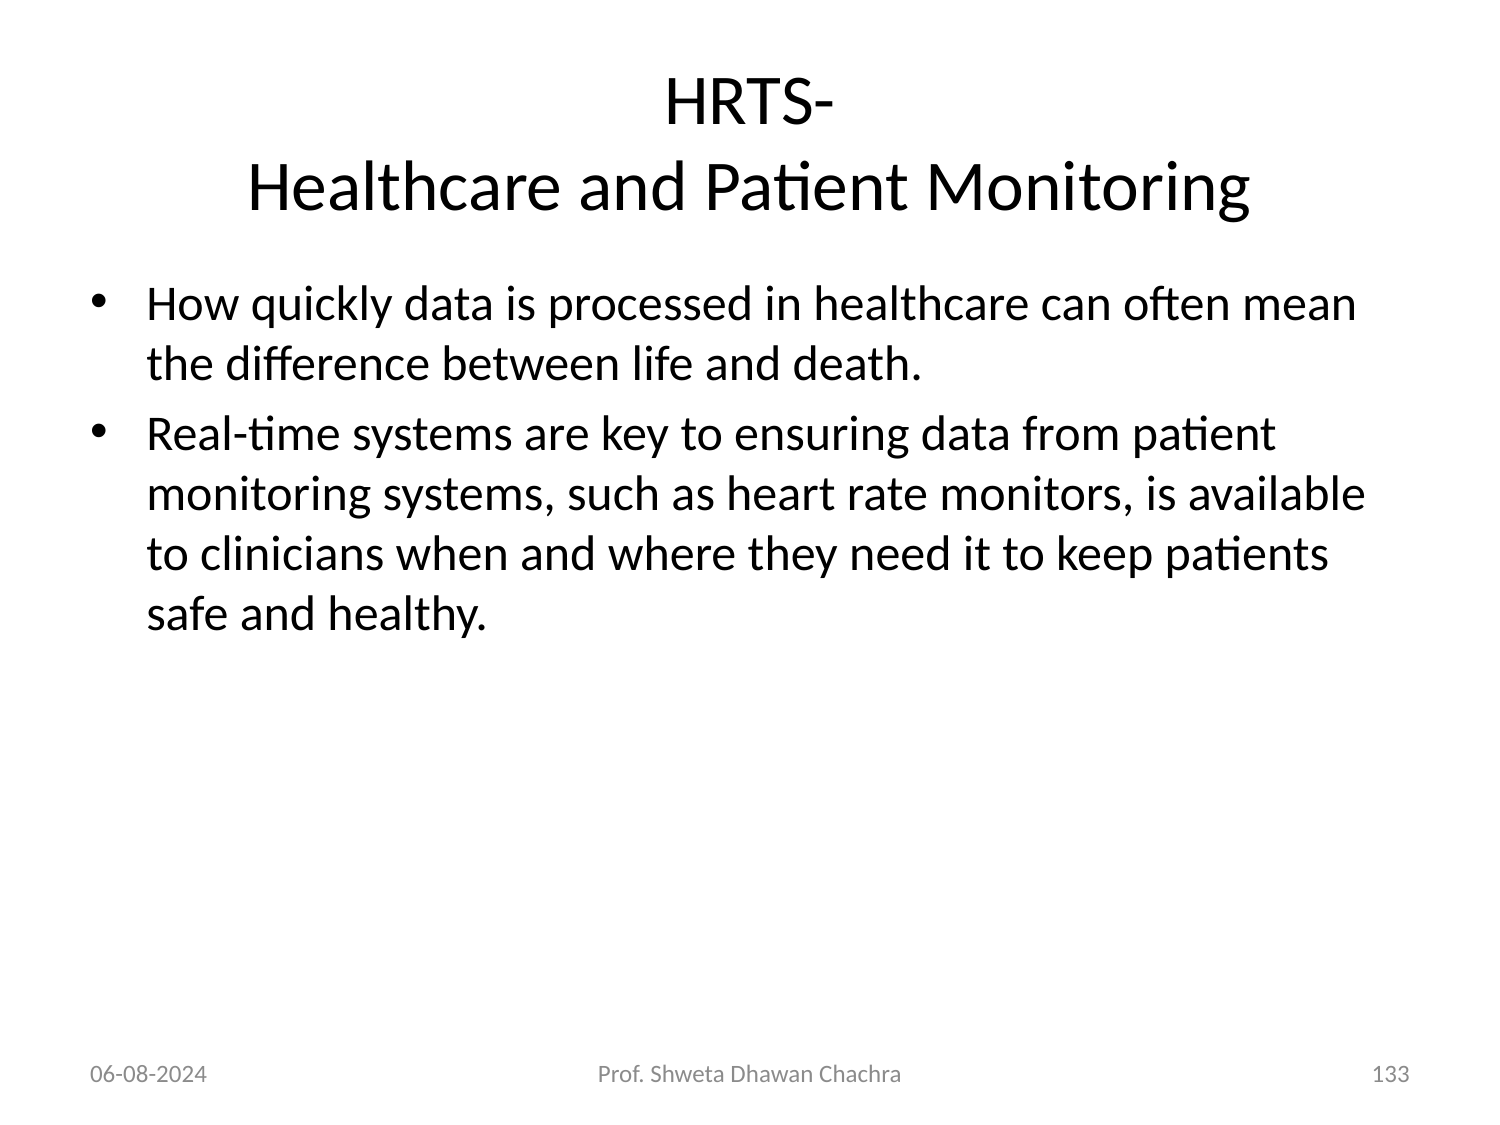

# HRTS- Healthcare and Patient Monitoring
How quickly data is processed in healthcare can often mean the difference between life and death.
Real-time systems are key to ensuring data from patient monitoring systems, such as heart rate monitors, is available to clinicians when and where they need it to keep patients safe and healthy.
06-08-2024
Prof. Shweta Dhawan Chachra
133